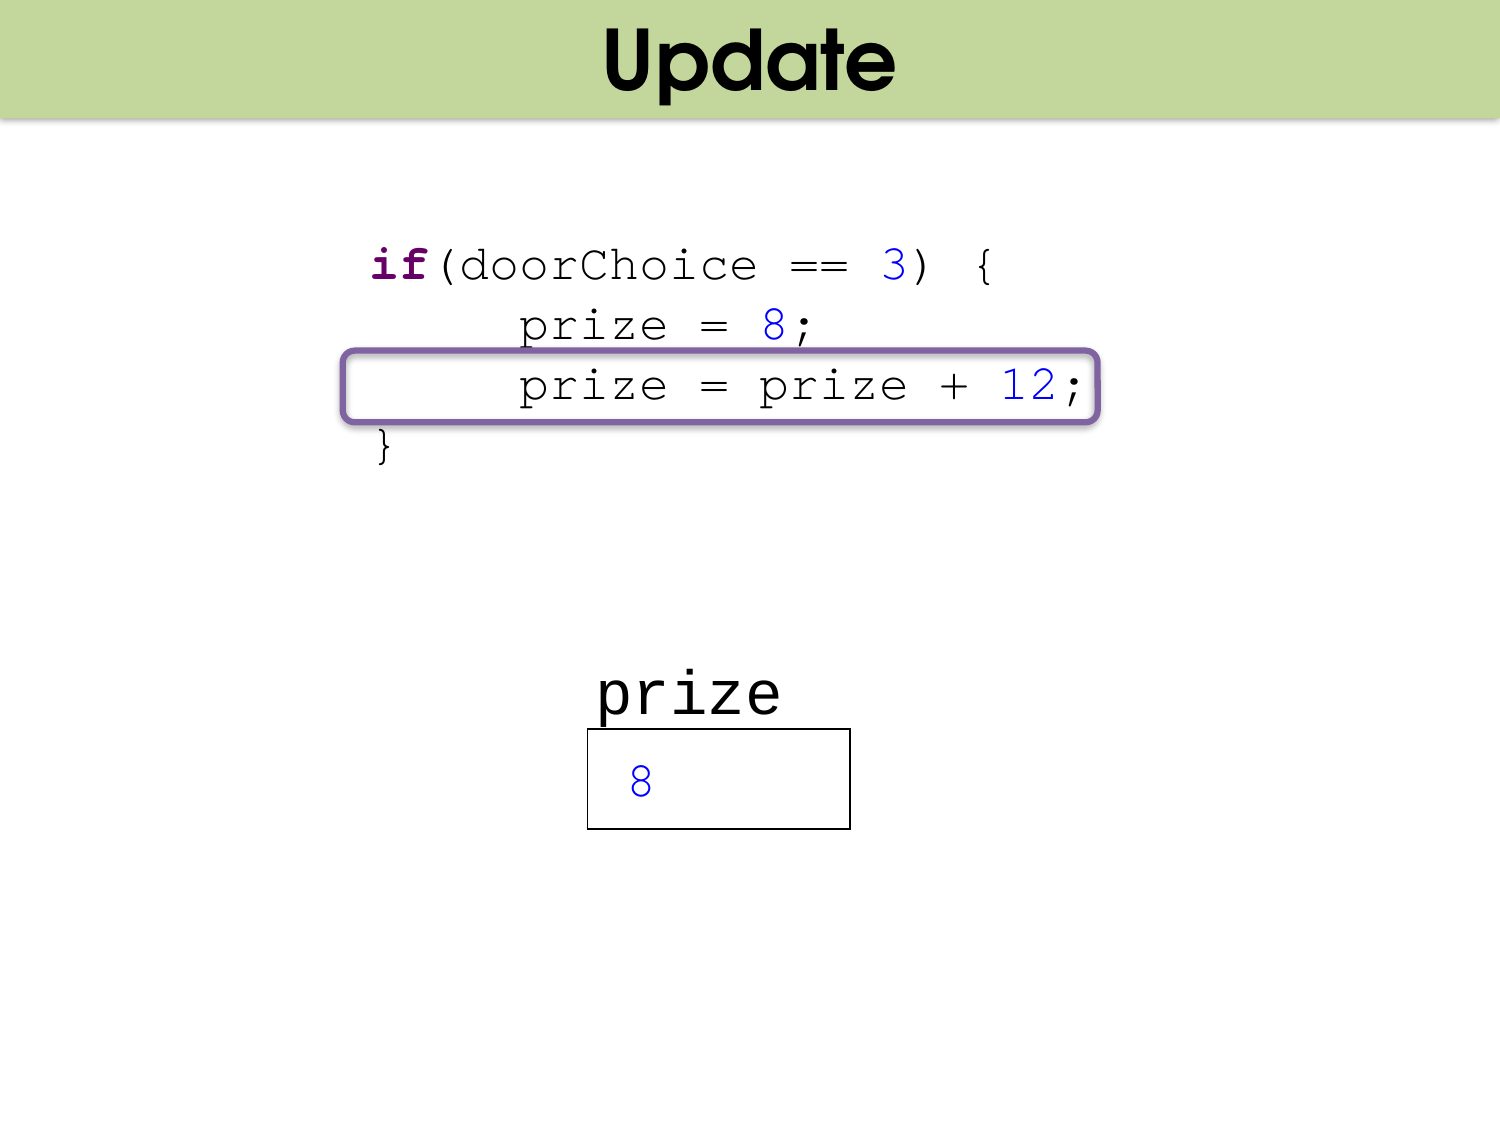

Update
if(doorChoice == 3) {
	prize = 8;
	prize = prize + 12;
}

prize

8